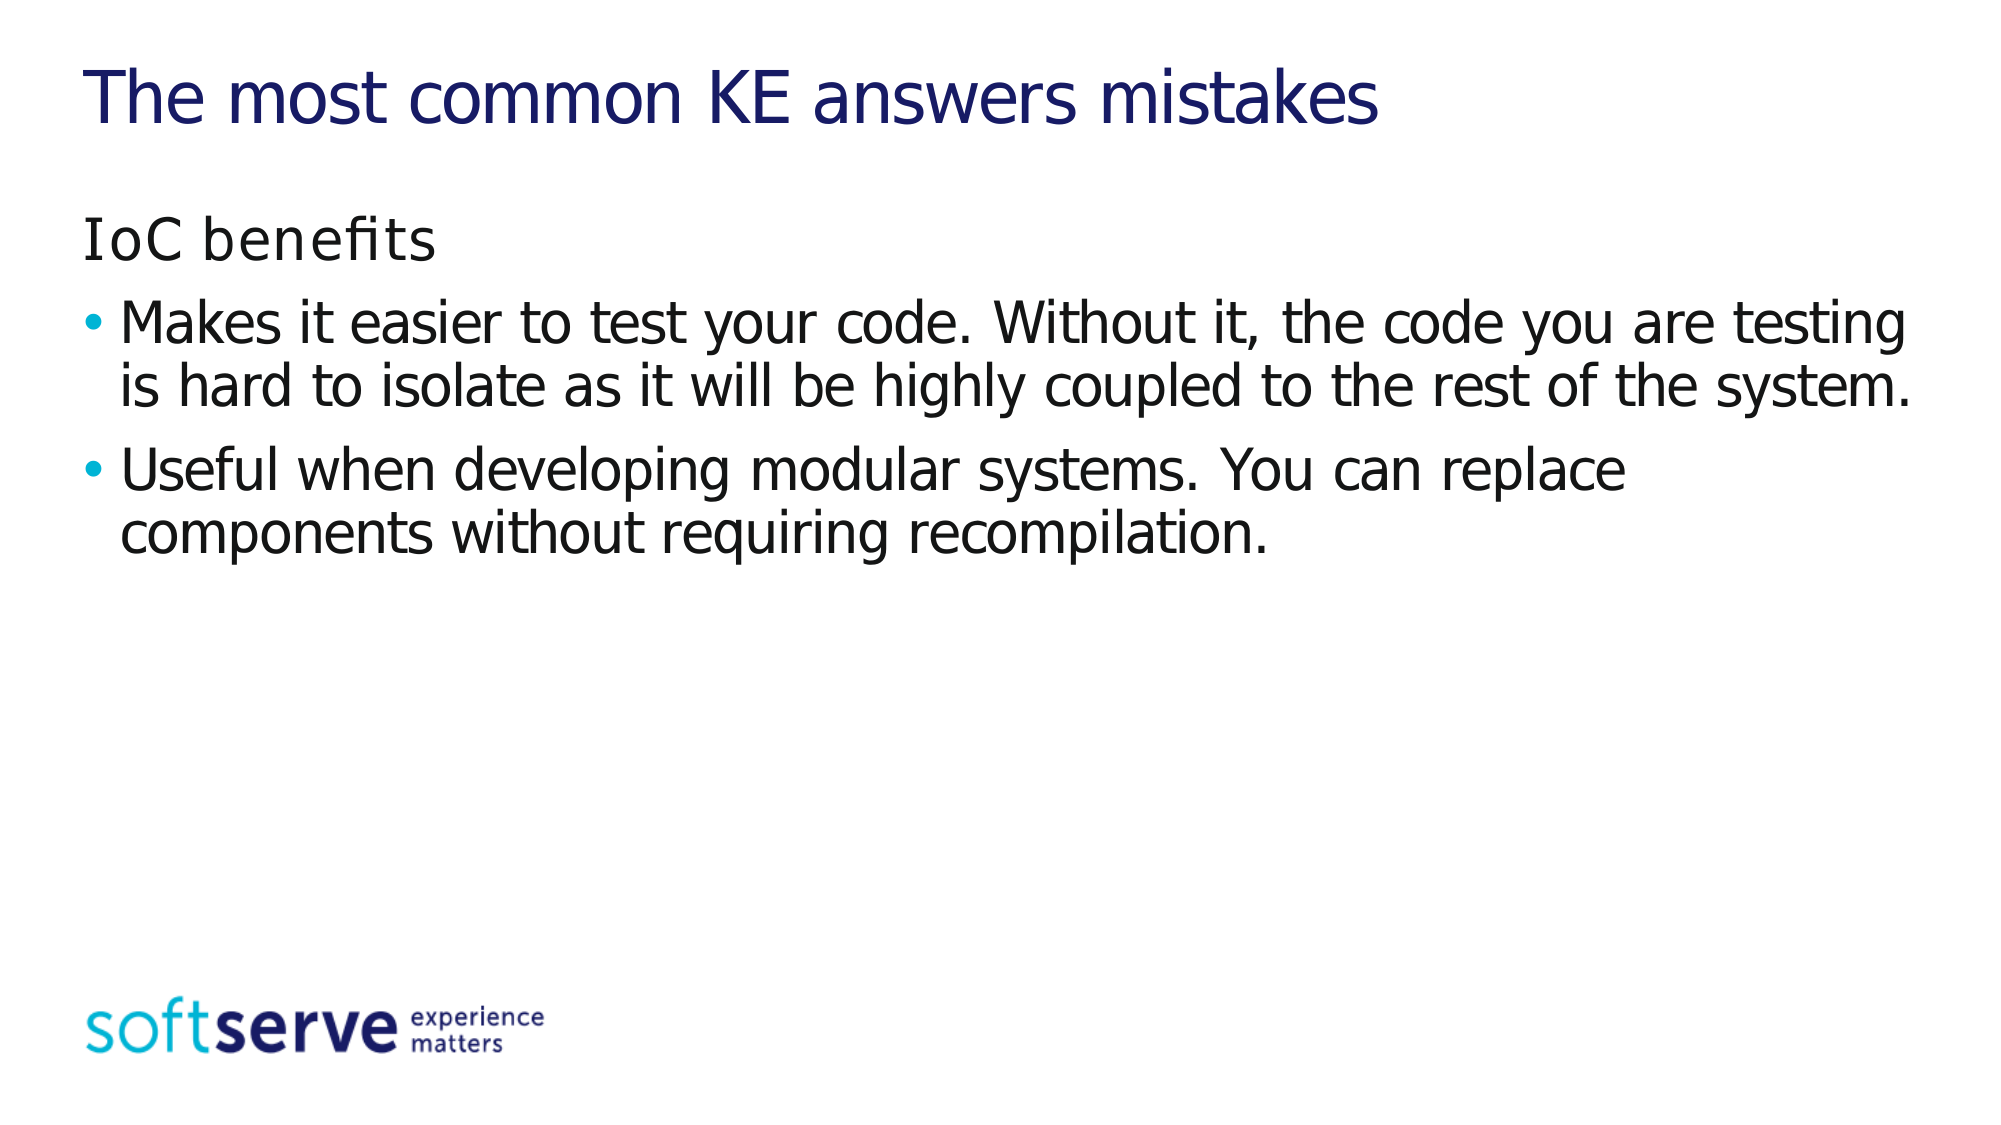

# The most common KE answers mistakes
IoC benefits
Makes it easier to test your code. Without it, the code you are testing is hard to isolate as it will be highly coupled to the rest of the system.
Useful when developing modular systems. You can replace components without requiring recompilation.